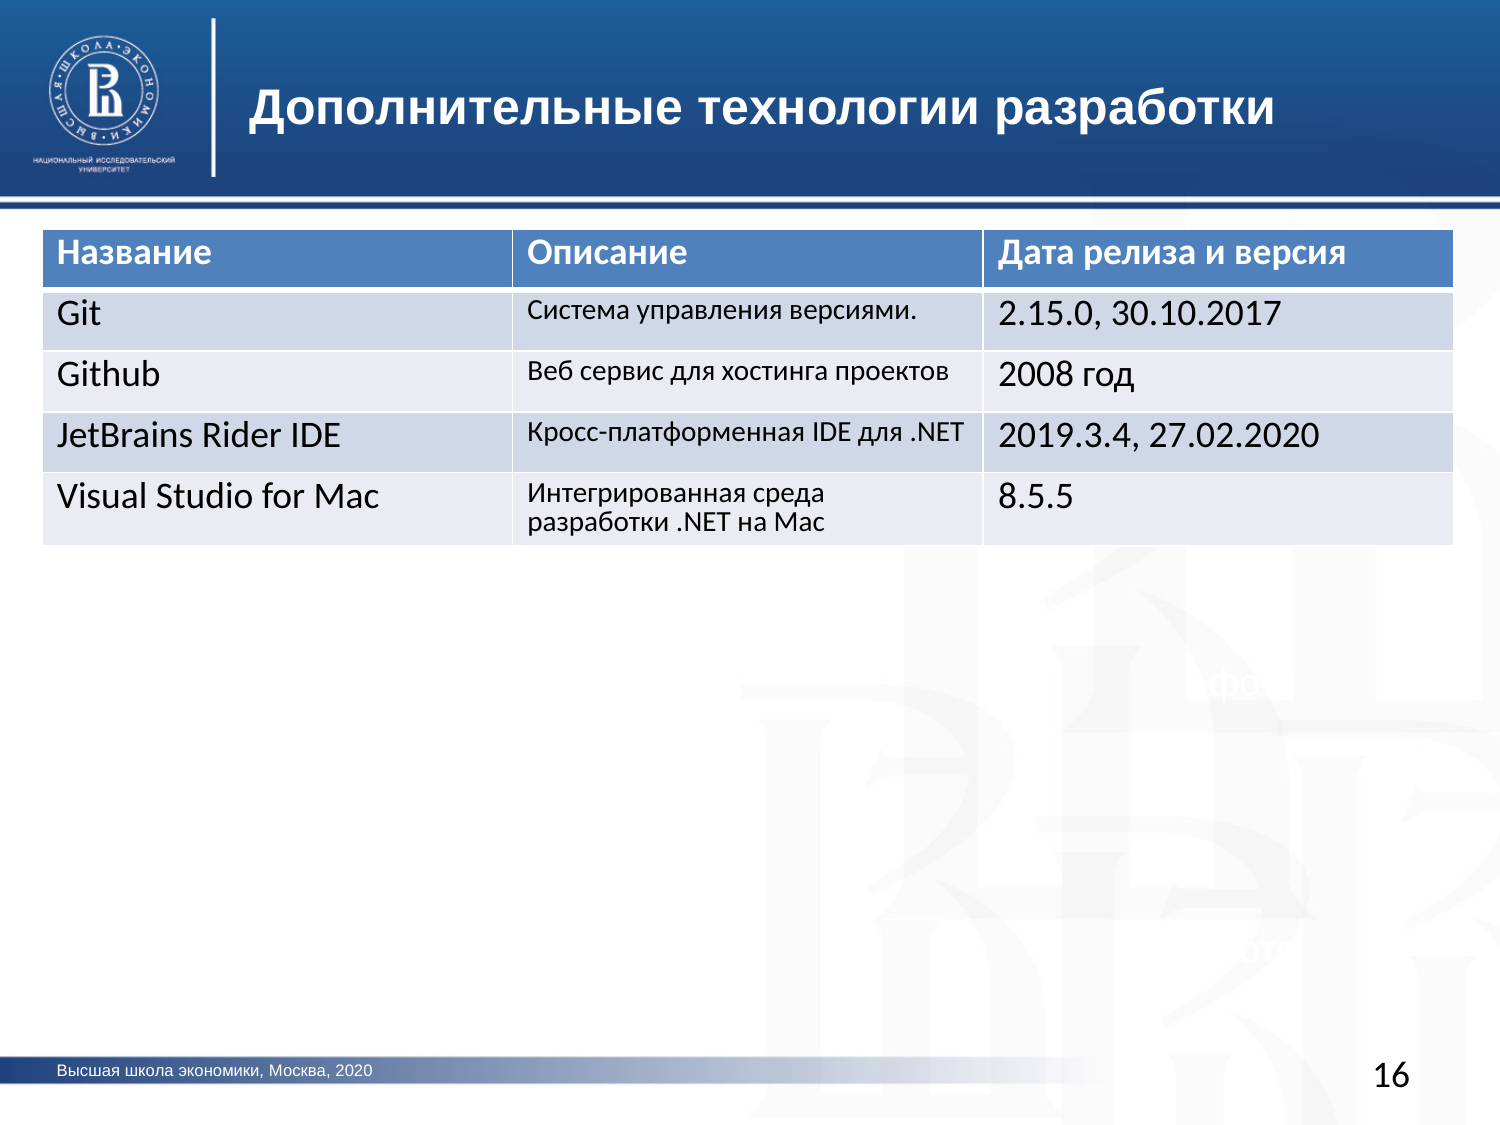

Дополнительные технологии разработки
| Название | Описание | Дата релиза и версия |
| --- | --- | --- |
| Git | Система управления версиями. | 2.15.0, 30.10.2017 |
| Github | Веб сервис для хостинга проектов | 2008 год |
| JetBrains Rider IDE | Кросс-платформенная IDE для .NET | 2019.3.4, 27.02.2020 |
| Visual Studio for Mac | Интегрированная среда разработки .NET на Mac | 8.5.5 |
фото
фото
фото
16
Высшая школа экономики, Москва, 2020